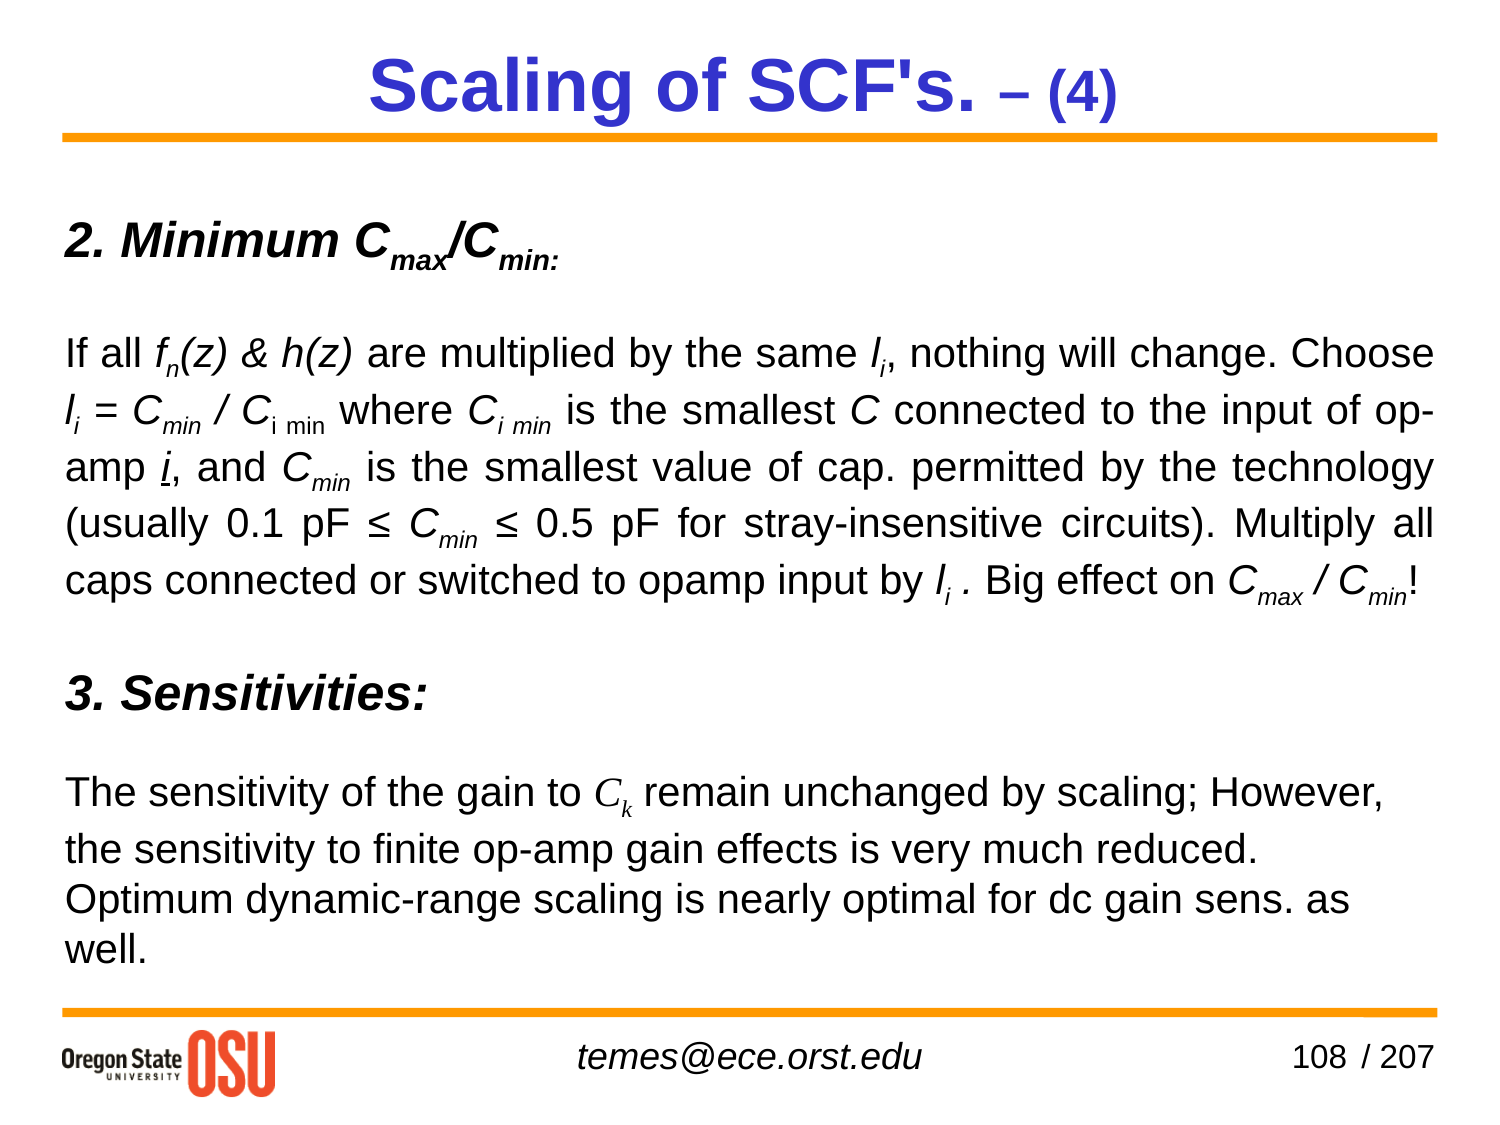

# Scaling of SCF's. – (4)
2. Minimum Cmax/Cmin:

If all fn(z) & h(z) are multiplied by the same li, nothing will change. Choose li = Cmin / Ci min where Ci min is the smallest C connected to the input of op-amp i, and Cmin is the smallest value of cap. permitted by the technology (usually 0.1 pF ≤ Cmin ≤ 0.5 pF for stray-insensitive circuits). Multiply all caps connected or switched to opamp input by li . Big effect on Cmax / Cmin!

3. Sensitivities:

The sensitivity of the gain to Ck remain unchanged by scaling; However, the sensitivity to finite op-amp gain effects is very much reduced. Optimum dynamic-range scaling is nearly optimal for dc gain sens. as well.
108